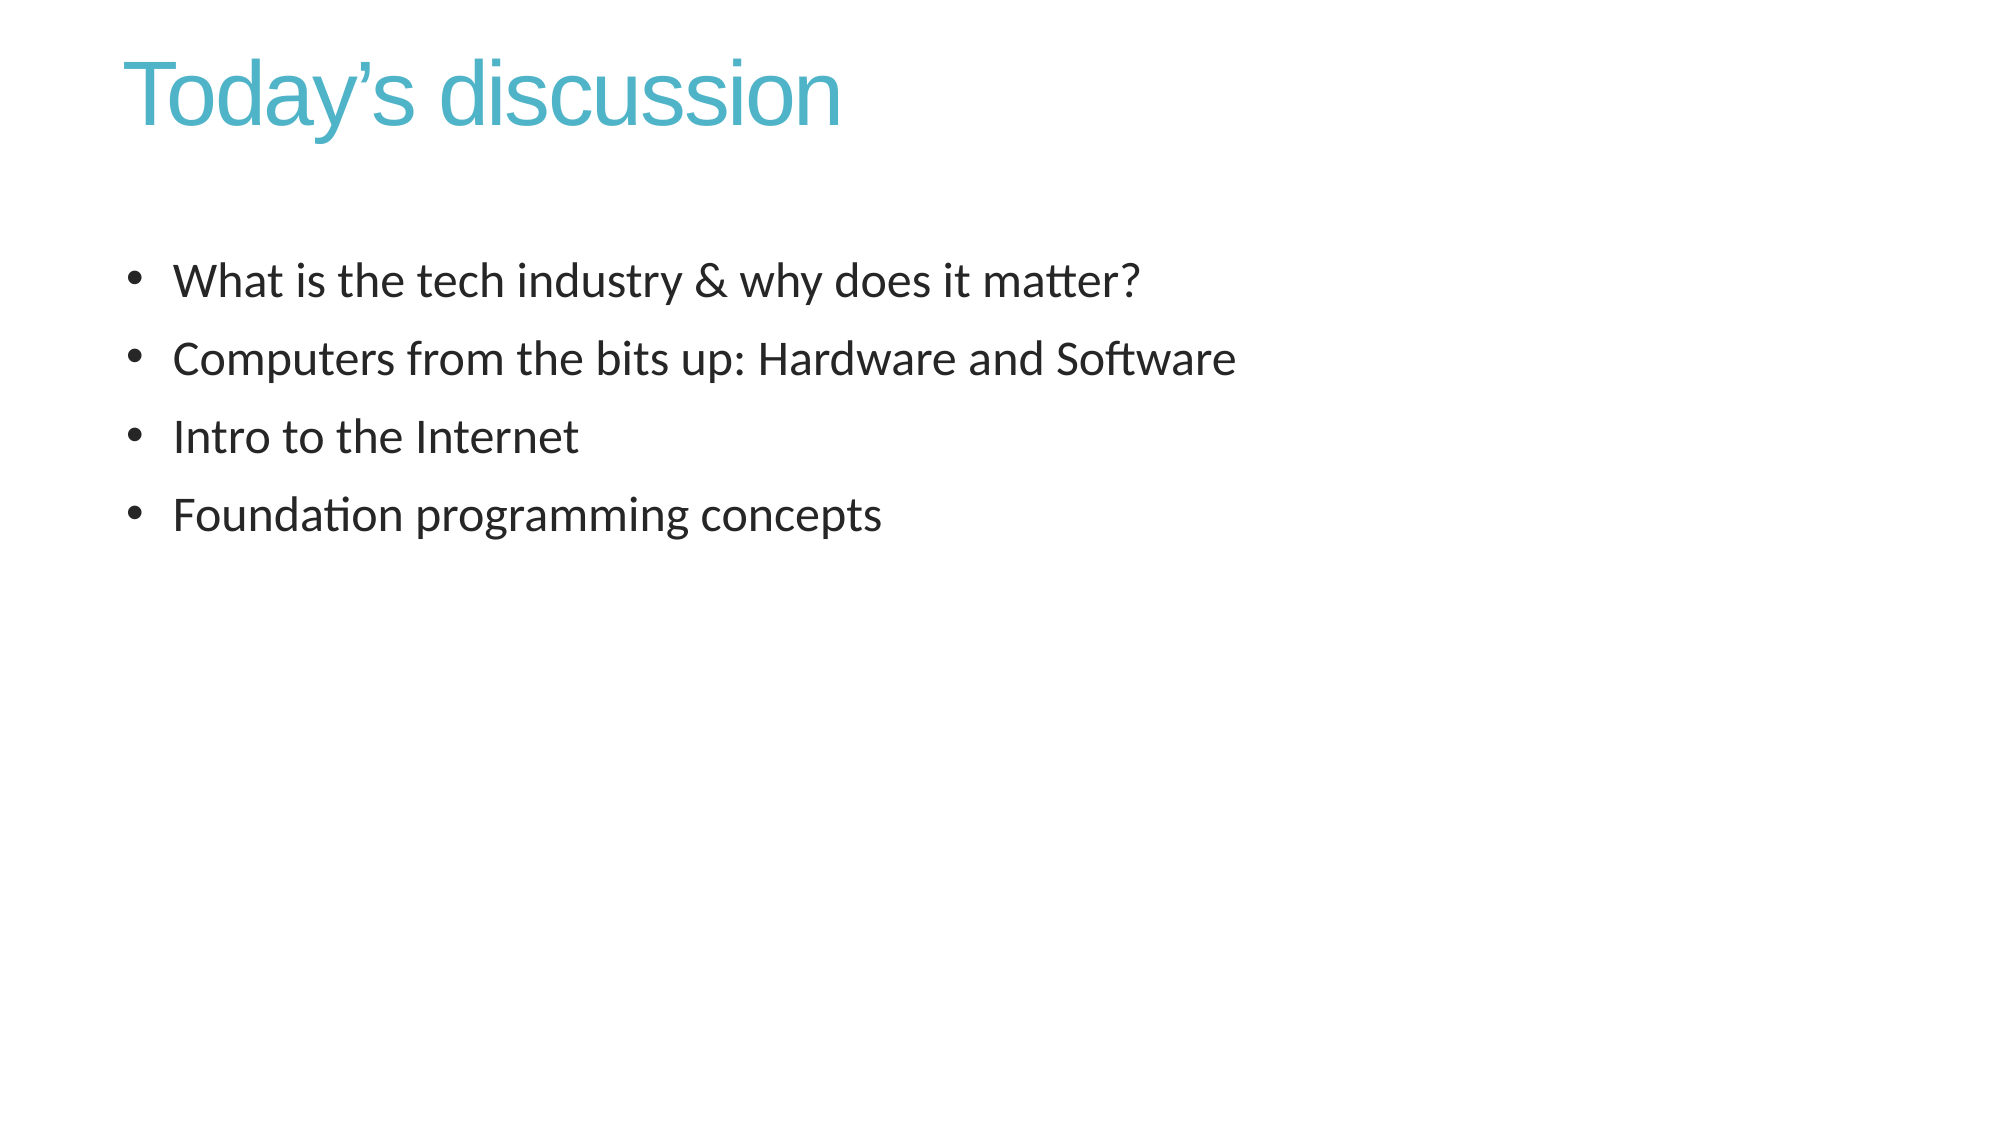

# Today’s discussion
What is the tech industry & why does it matter?
Computers from the bits up: Hardware and Software
Intro to the Internet
Foundation programming concepts